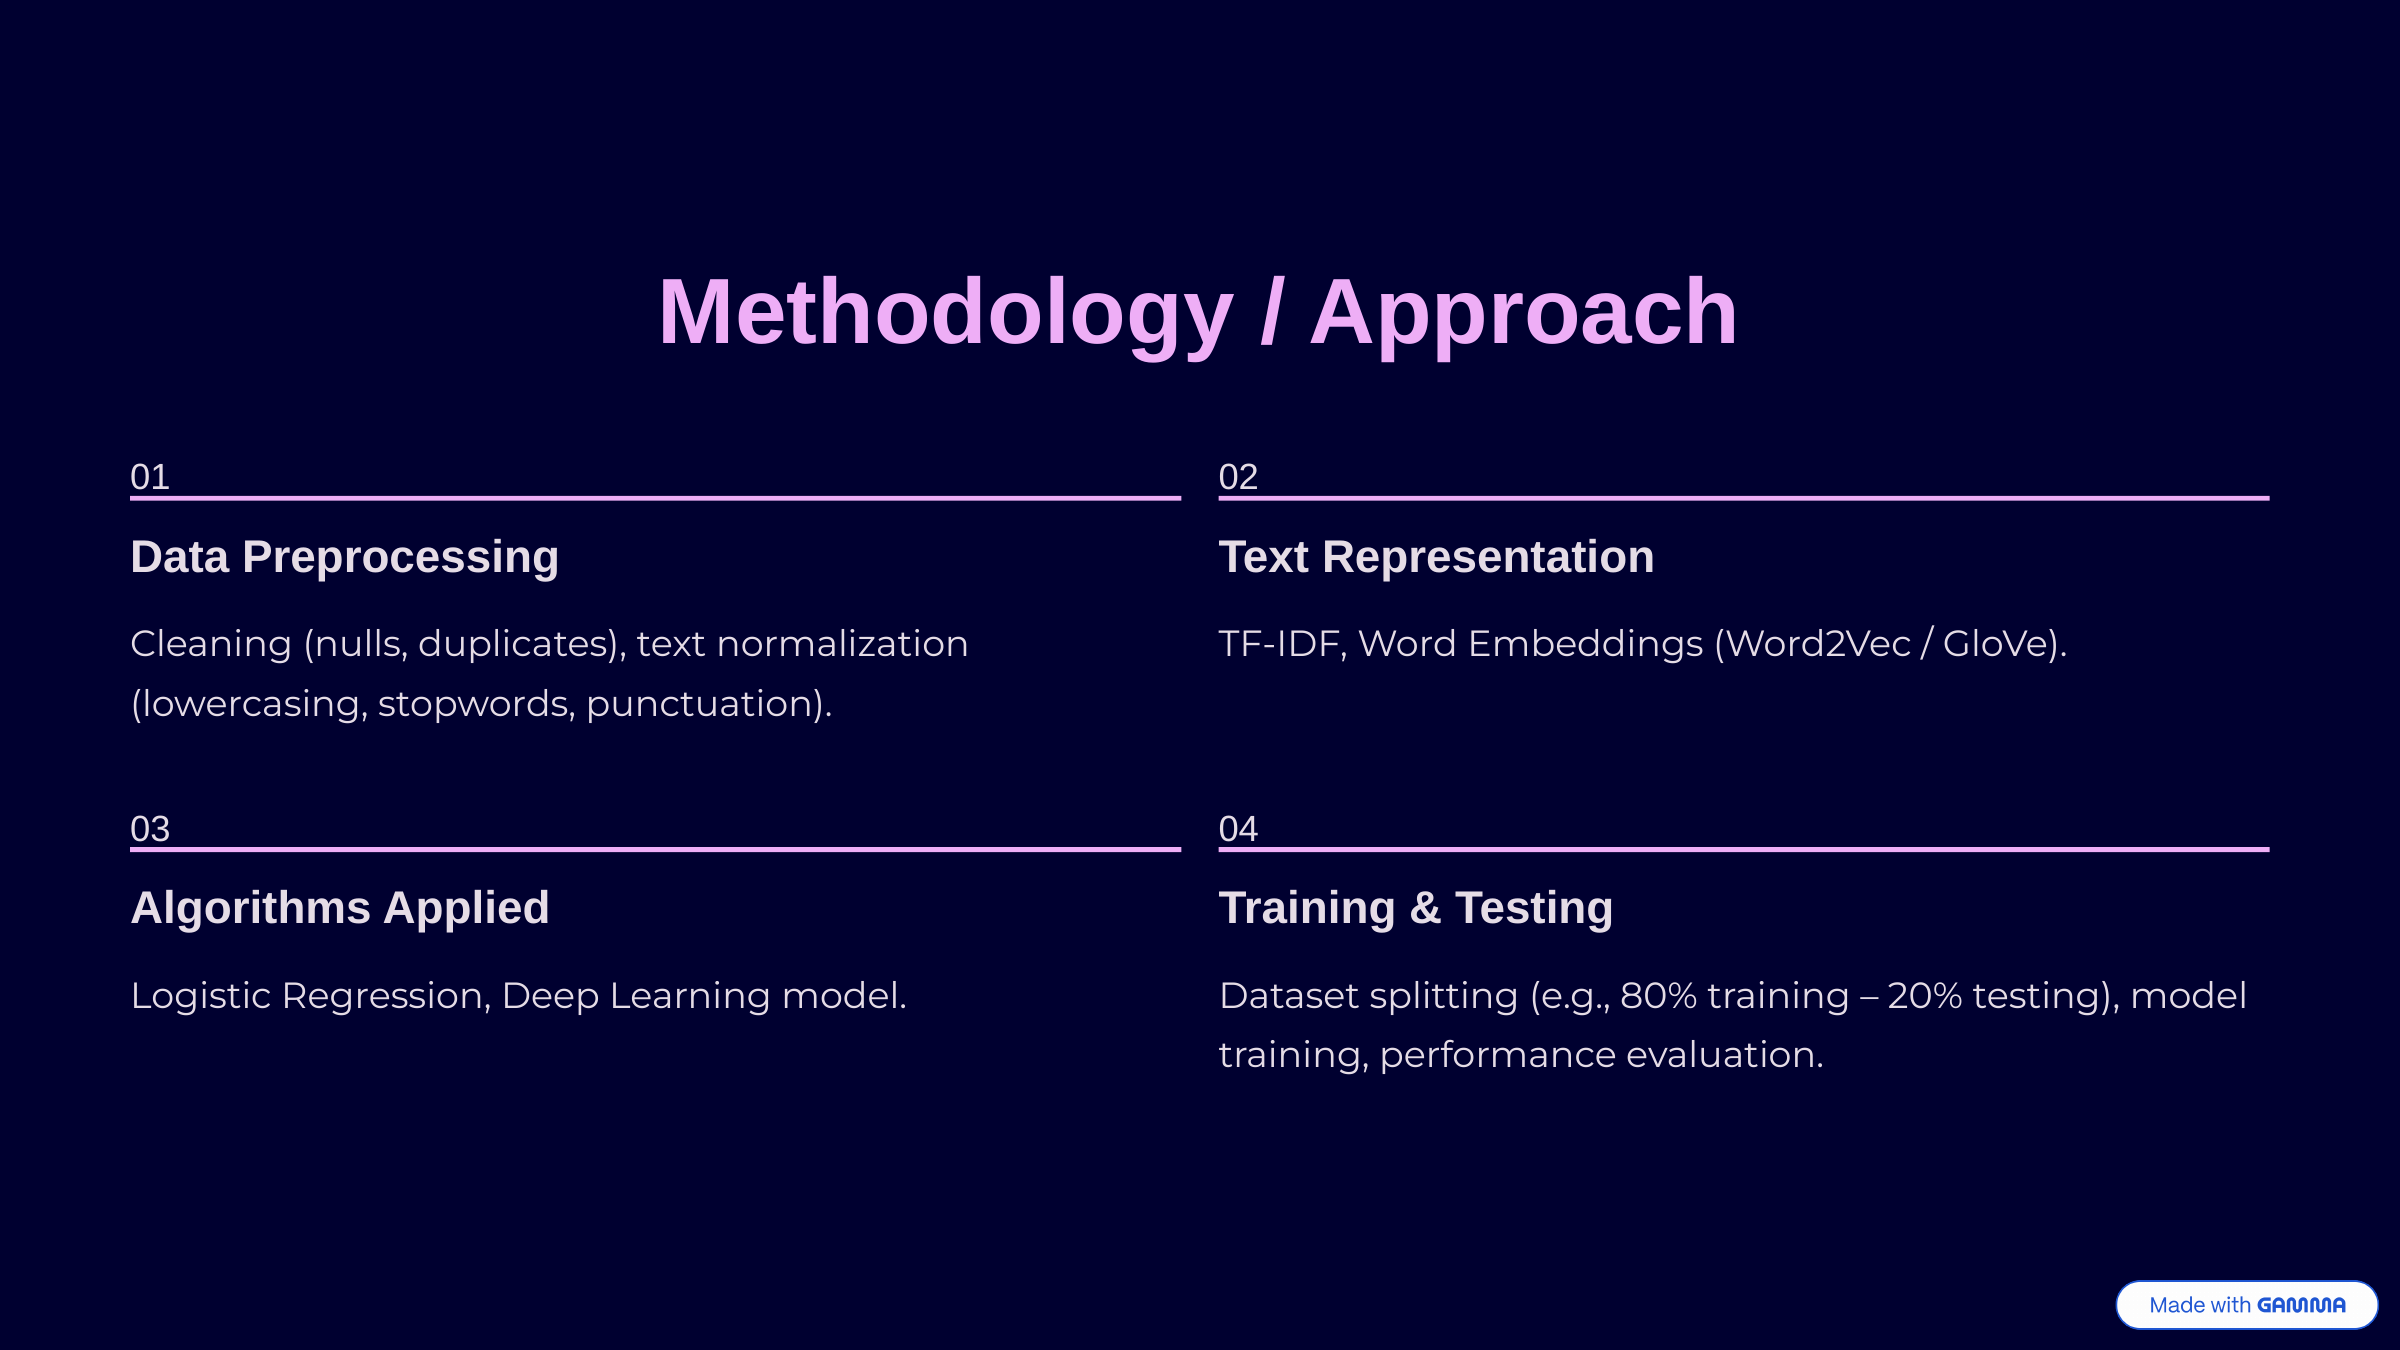

Methodology / Approach
01
02

Data Preprocessing
Text Representation
Cleaning (nulls, duplicates), text normalization (lowercasing, stopwords, punctuation).
TF-IDF, Word Embeddings (Word2Vec / GloVe).
03
04

Algorithms Applied
Training & Testing
Logistic Regression, Deep Learning model.
Dataset splitting (e.g., 80% training – 20% testing), model training, performance evaluation.